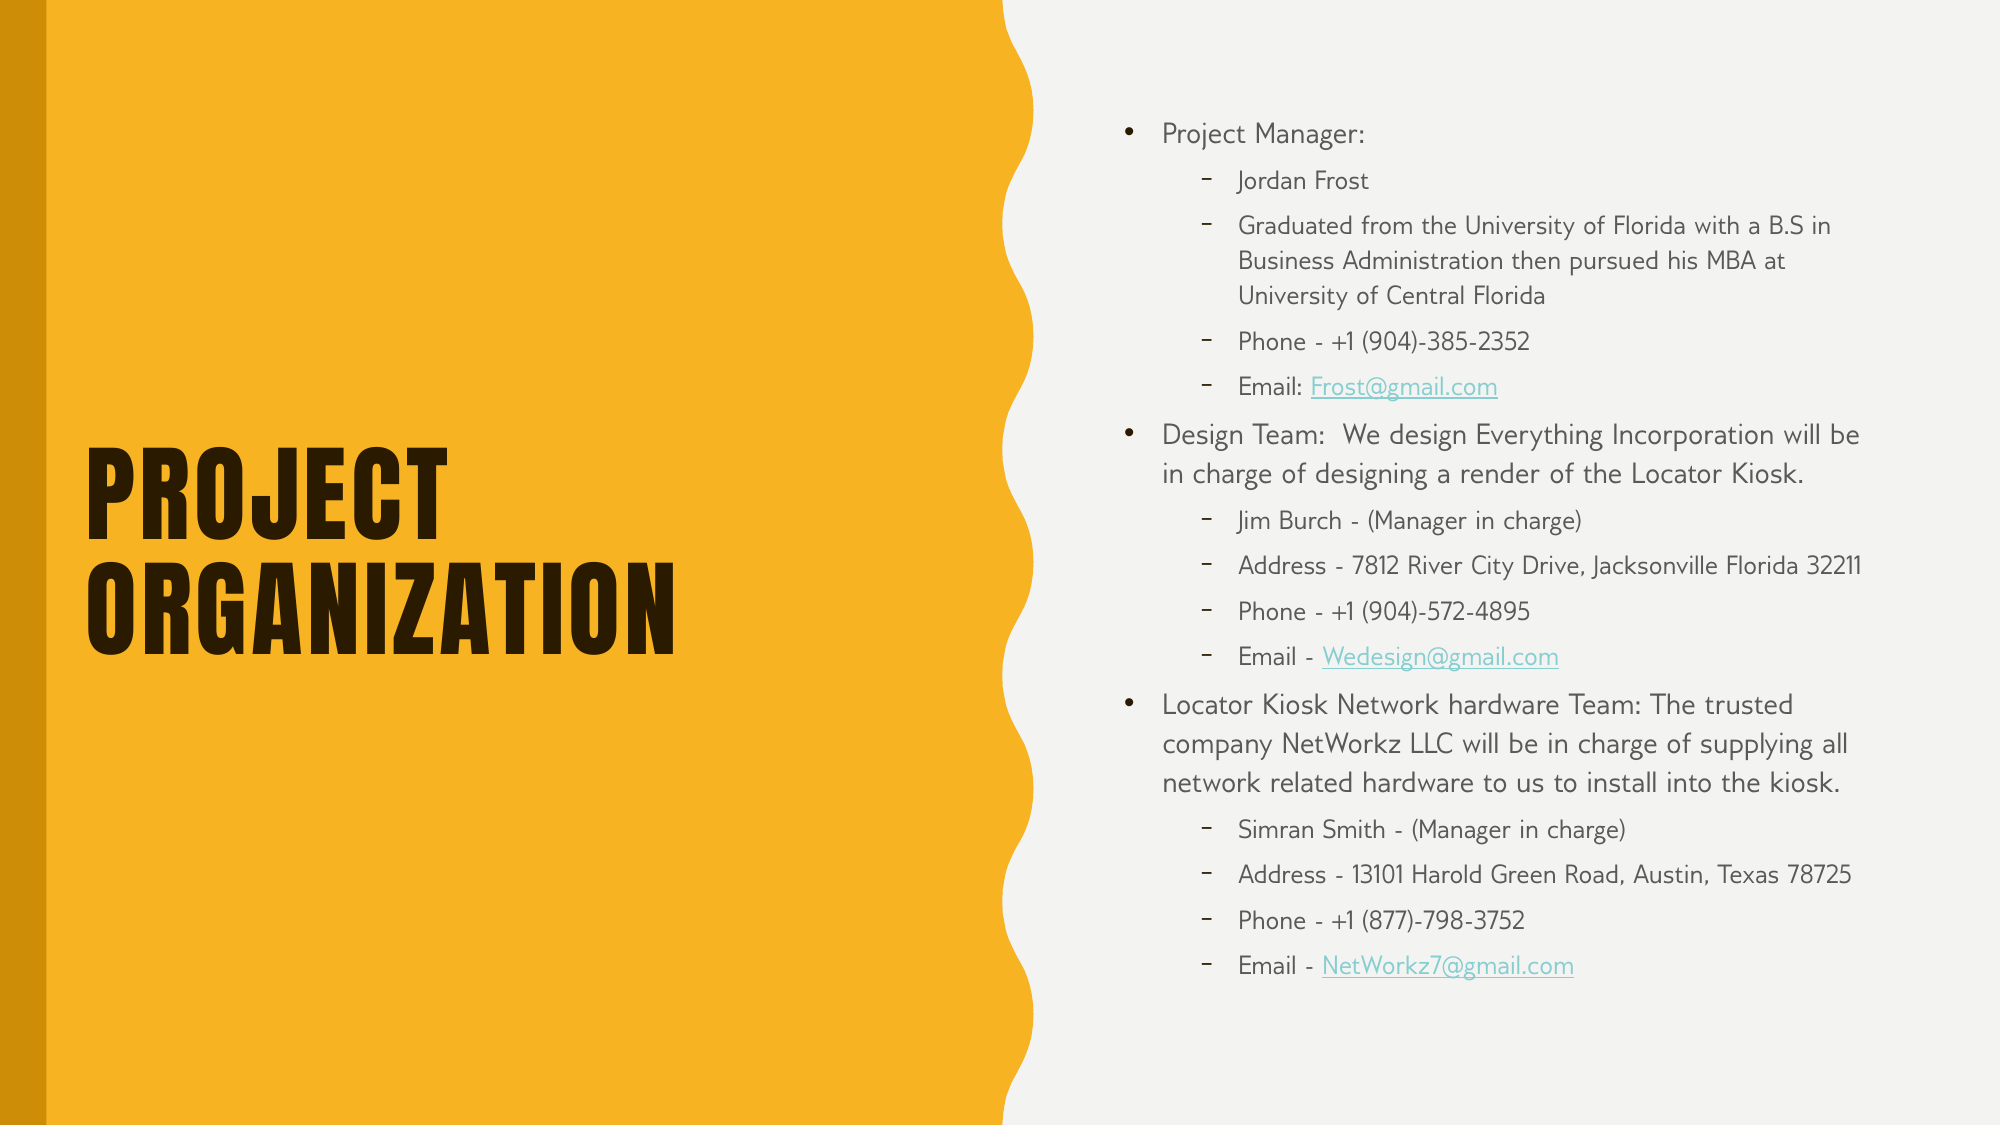

Project Manager:
Jordan Frost
Graduated from the University of Florida with a B.S in Business Administration then pursued his MBA at University of Central Florida
Phone - +1 (904)-385-2352
Email: Frost@gmail.com
Design Team:  We design Everything Incorporation will be in charge of designing a render of the Locator Kiosk.
Jim Burch - (Manager in charge)
Address - 7812 River City Drive, Jacksonville Florida 32211
Phone - +1 (904)-572-4895
Email - Wedesign@gmail.com
Locator Kiosk Network hardware Team: The trusted company NetWorkz LLC will be in charge of supplying all network related hardware to us to install into the kiosk.
Simran Smith - (Manager in charge)
Address - 13101 Harold Green Road, Austin, Texas 78725
Phone - +1 (877)-798-3752
Email - NetWorkz7@gmail.com
# Project Organization